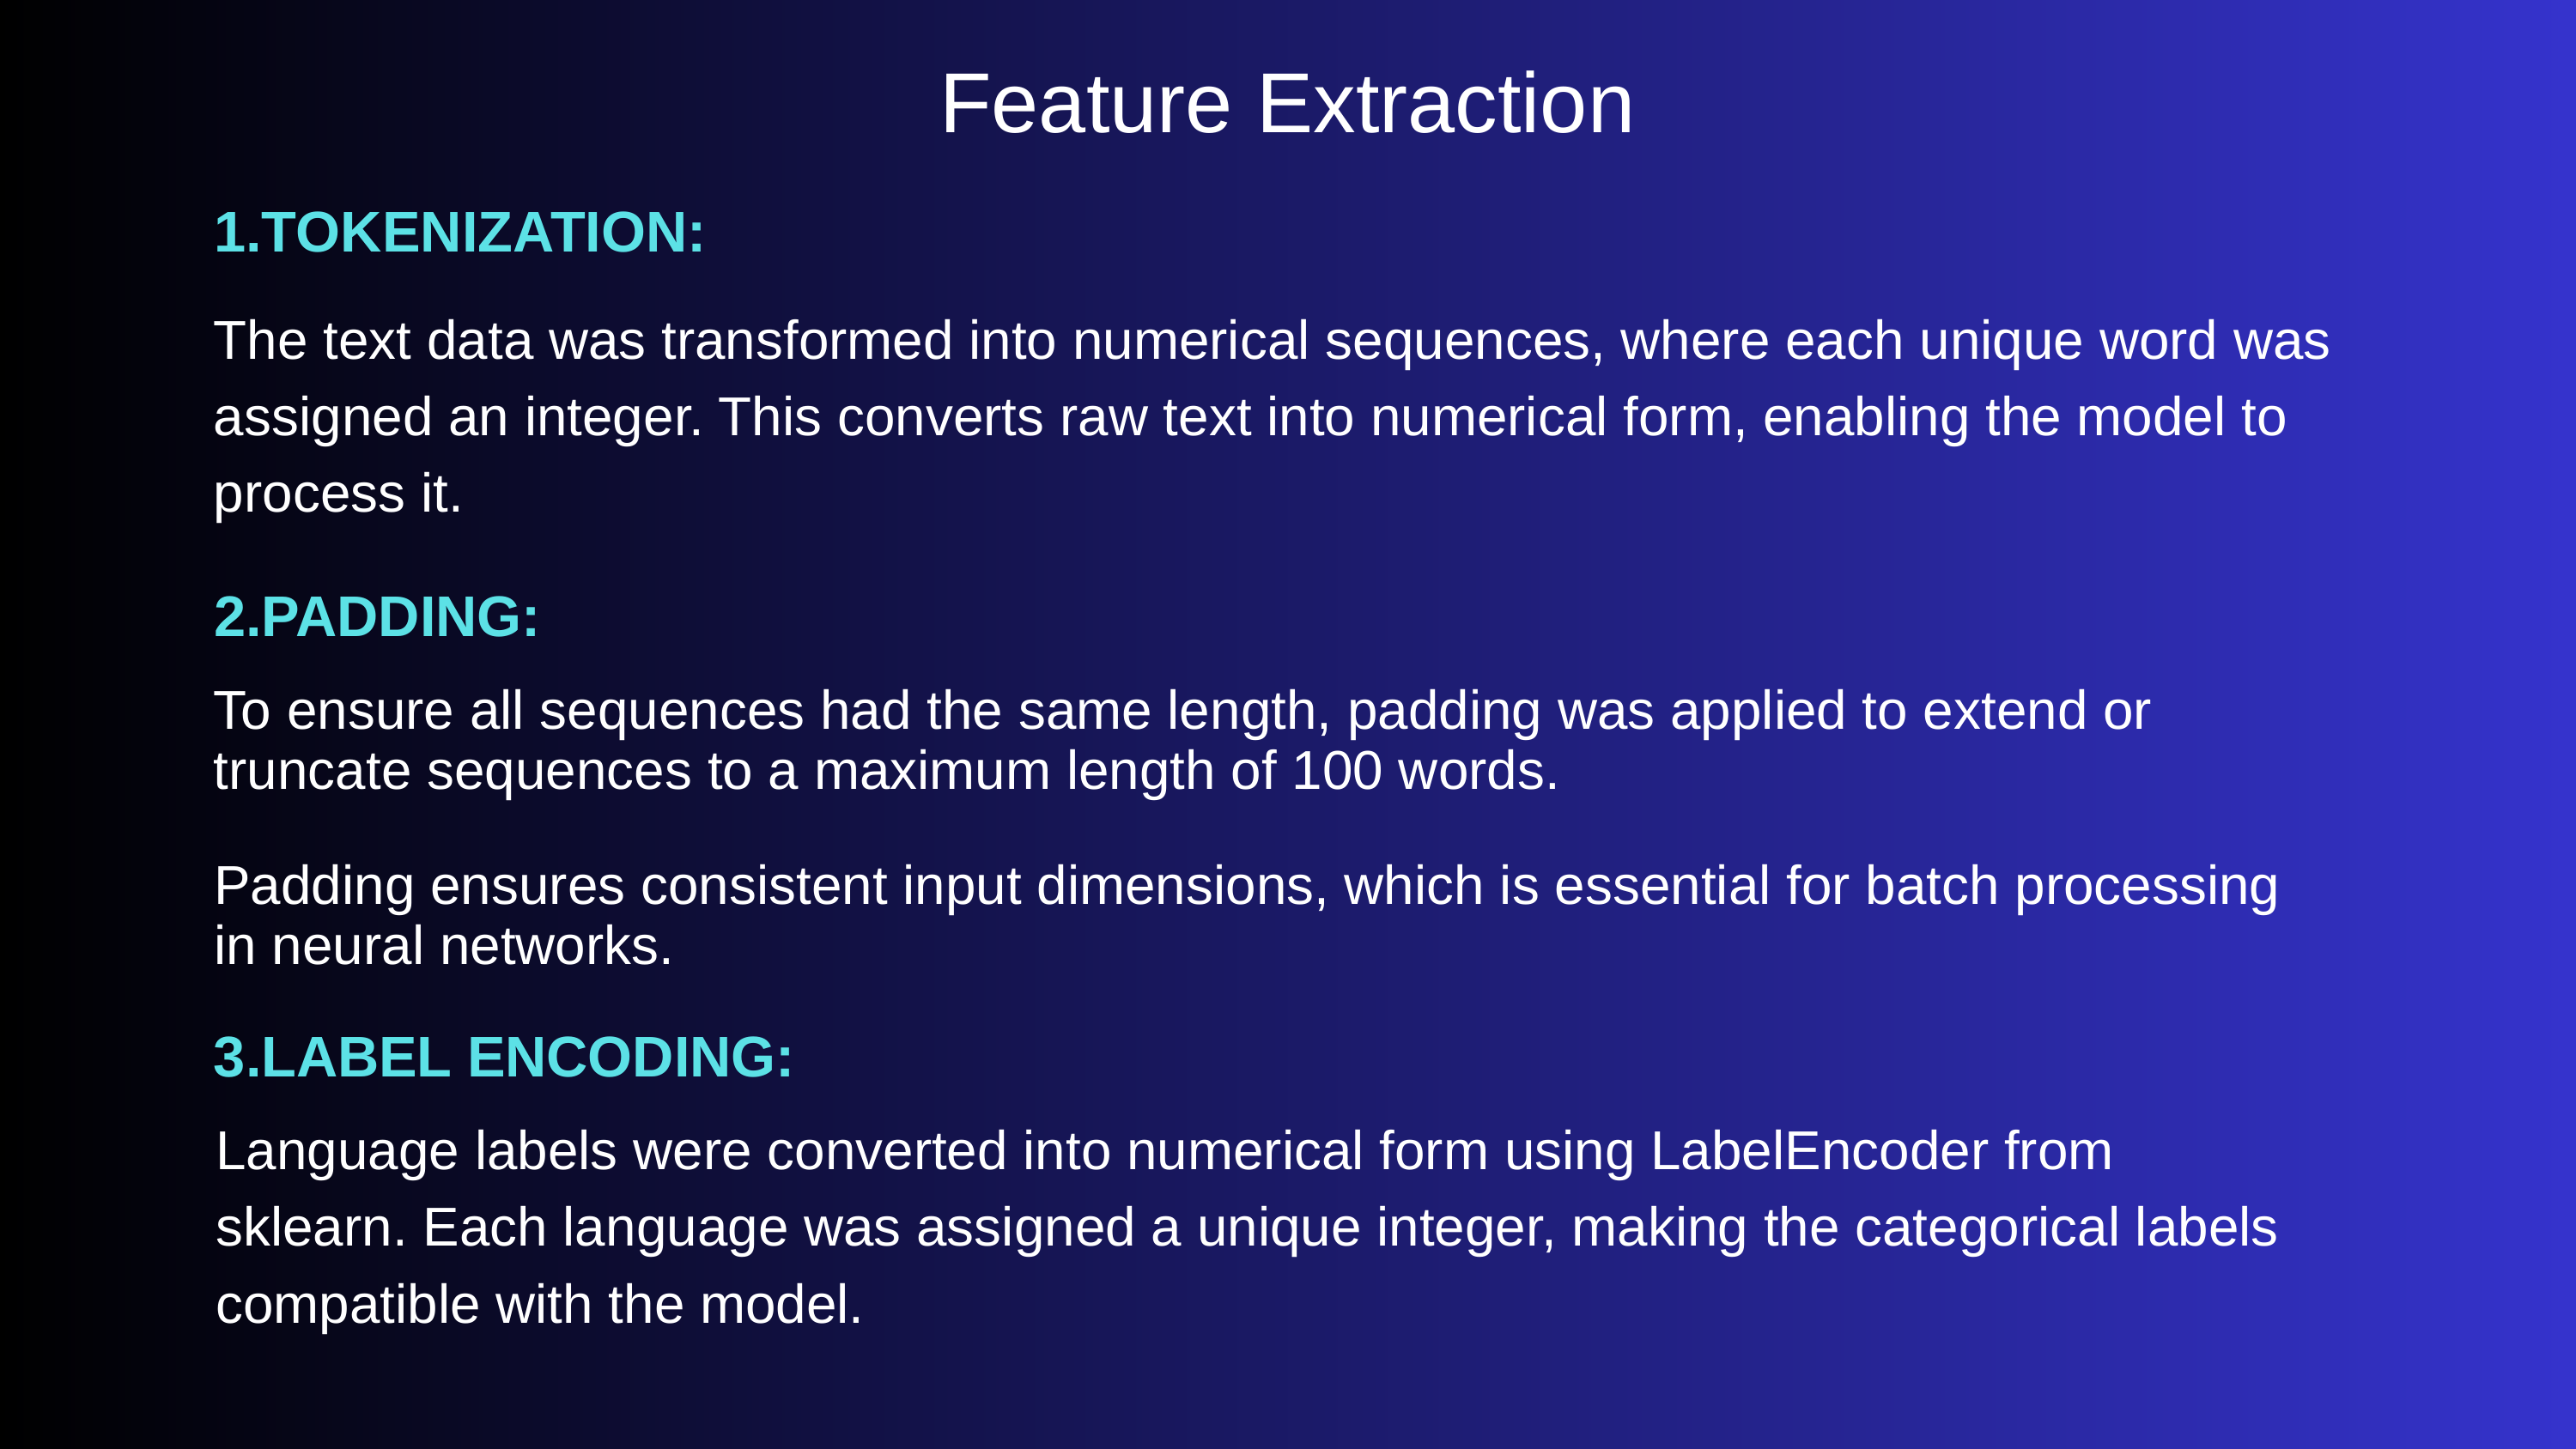

Feature Extraction
1.TOKENIZATION:
The text data was transformed into numerical sequences, where each unique word was assigned an integer. This converts raw text into numerical form, enabling the model to process it.
2.PADDING:
To ensure all sequences had the same length, padding was applied to extend or truncate sequences to a maximum length of 100 words.
Padding ensures consistent input dimensions, which is essential for batch processing in neural networks.
3.LABEL ENCODING:
Language labels were converted into numerical form using LabelEncoder from sklearn. Each language was assigned a unique integer, making the categorical labels compatible with the model.